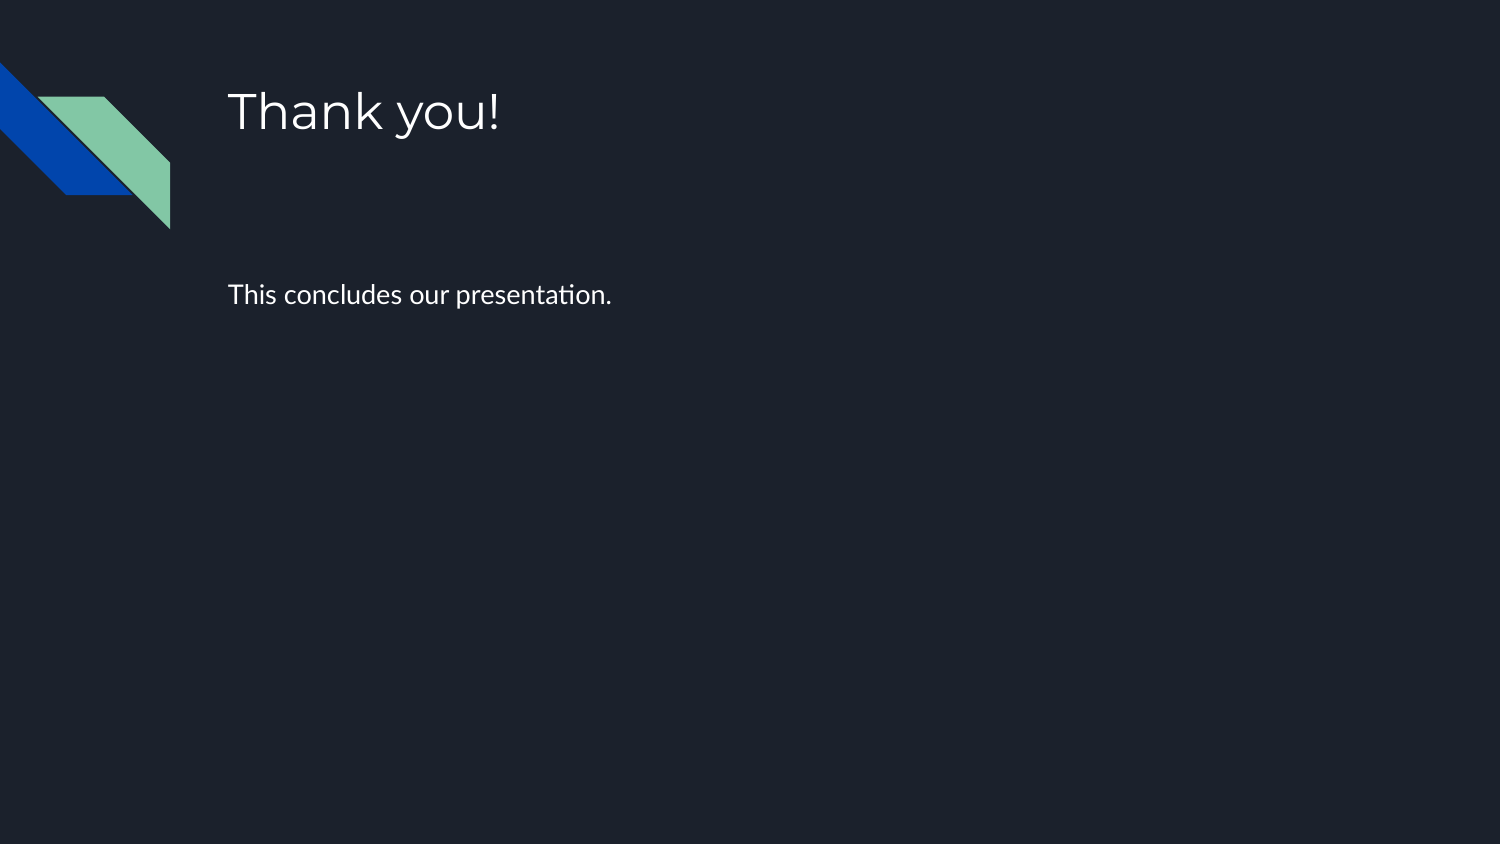

# Thank you!
This concludes our presentation.